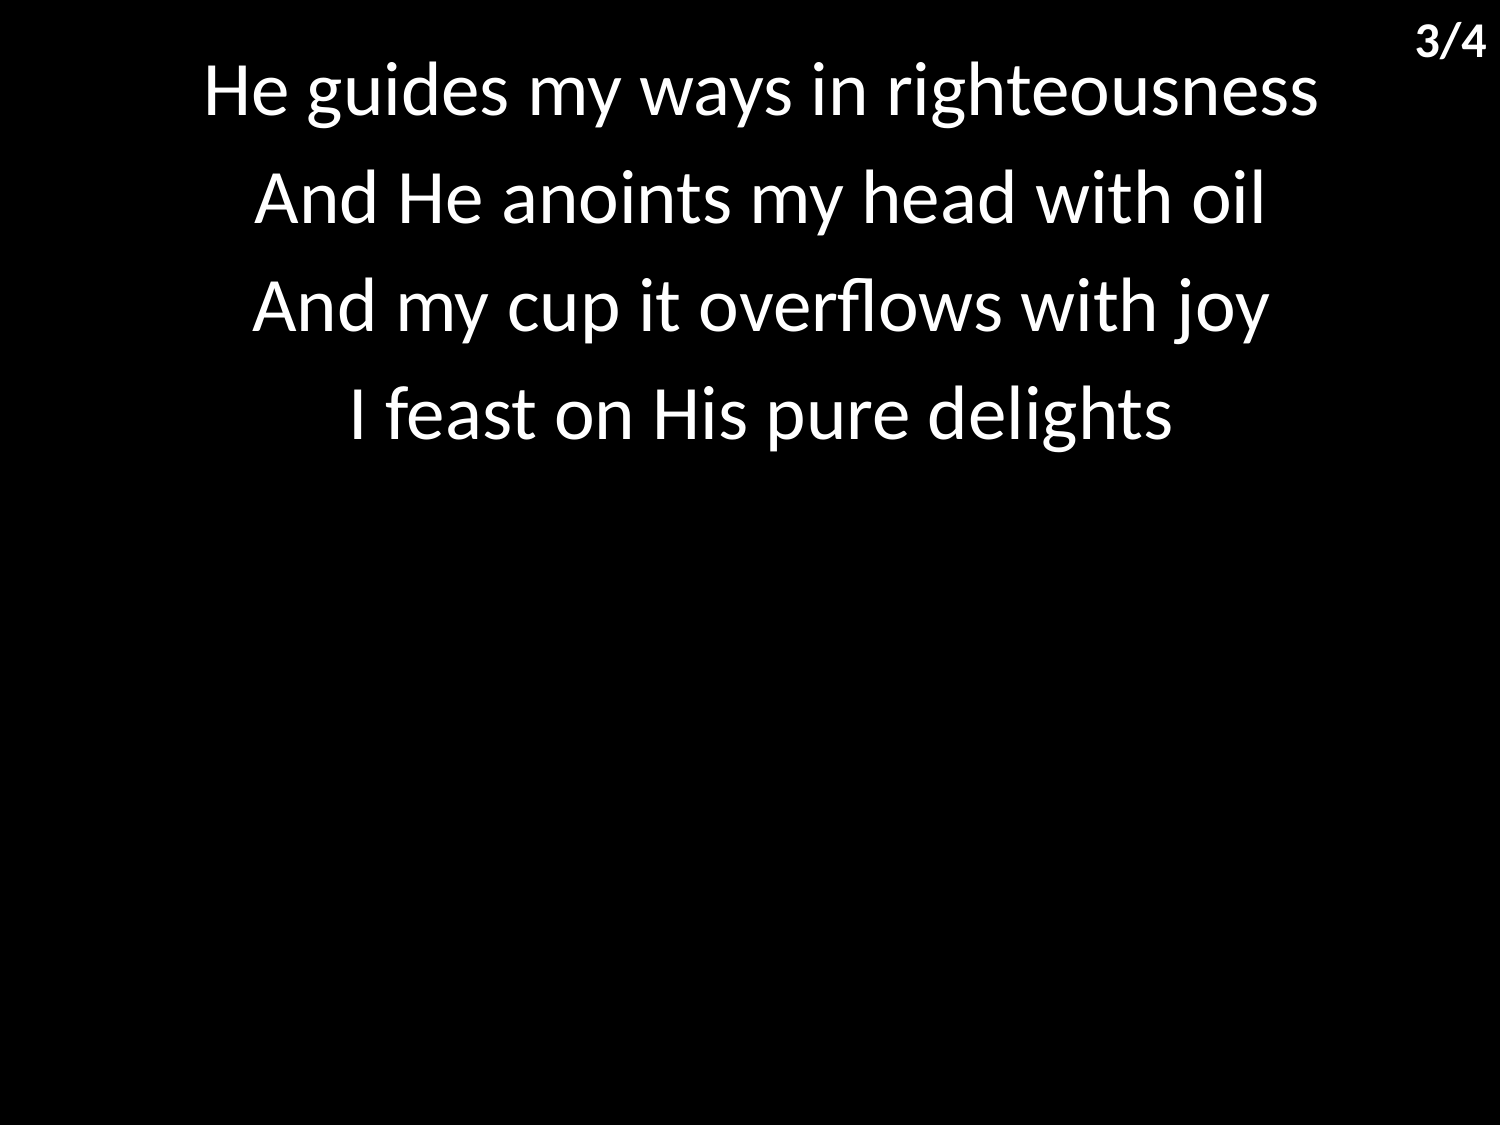

3/4
He guides my ways in righteousness
And He anoints my head with oil
And my cup it overflows with joy
I feast on His pure delights